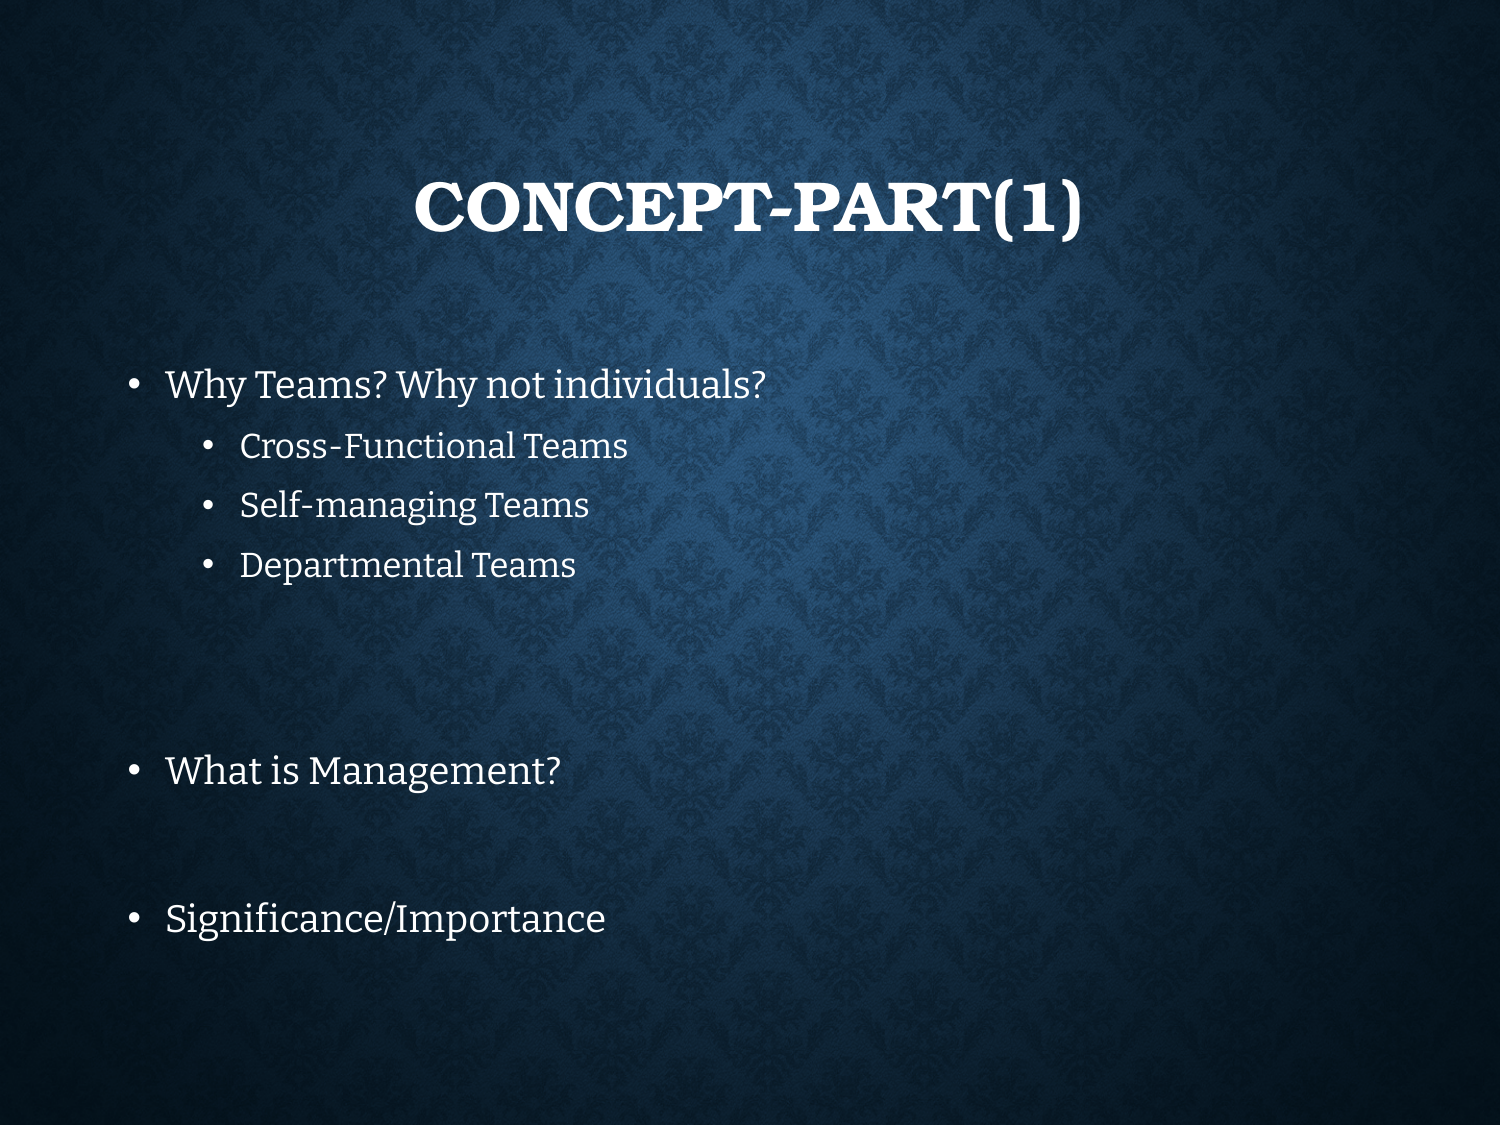

# CONCEPT-Part(1)
Why Teams? Why not individuals?
Cross-Functional Teams
Self-managing Teams
Departmental Teams

What is Management?

Significance/Importance